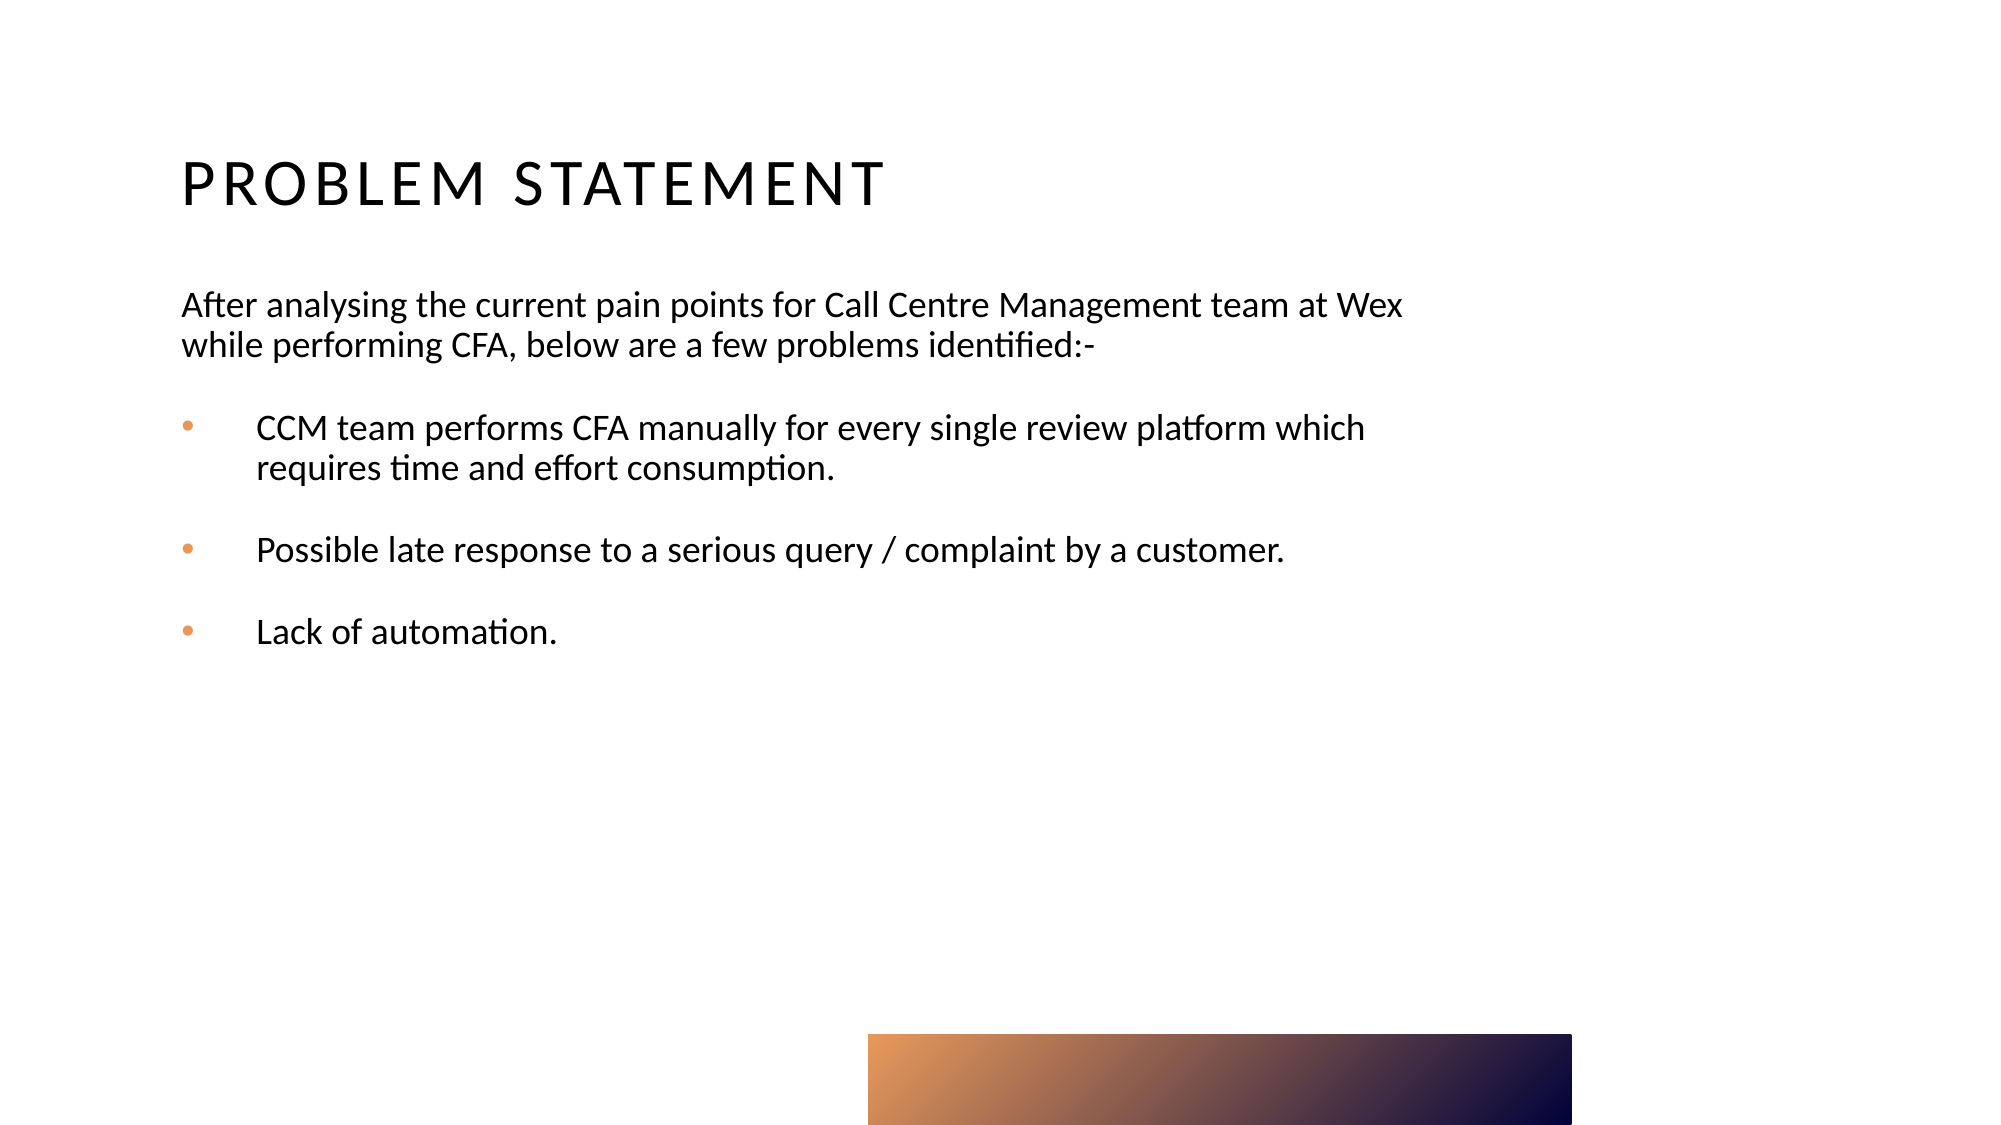

# Problem statement
After analysing the current pain points for Call Centre Management team at Wex while performing CFA, below are a few problems identified:-
CCM team performs CFA manually for every single review platform which requires time and effort consumption.
Possible late response to a serious query / complaint by a customer.
Lack of automation.